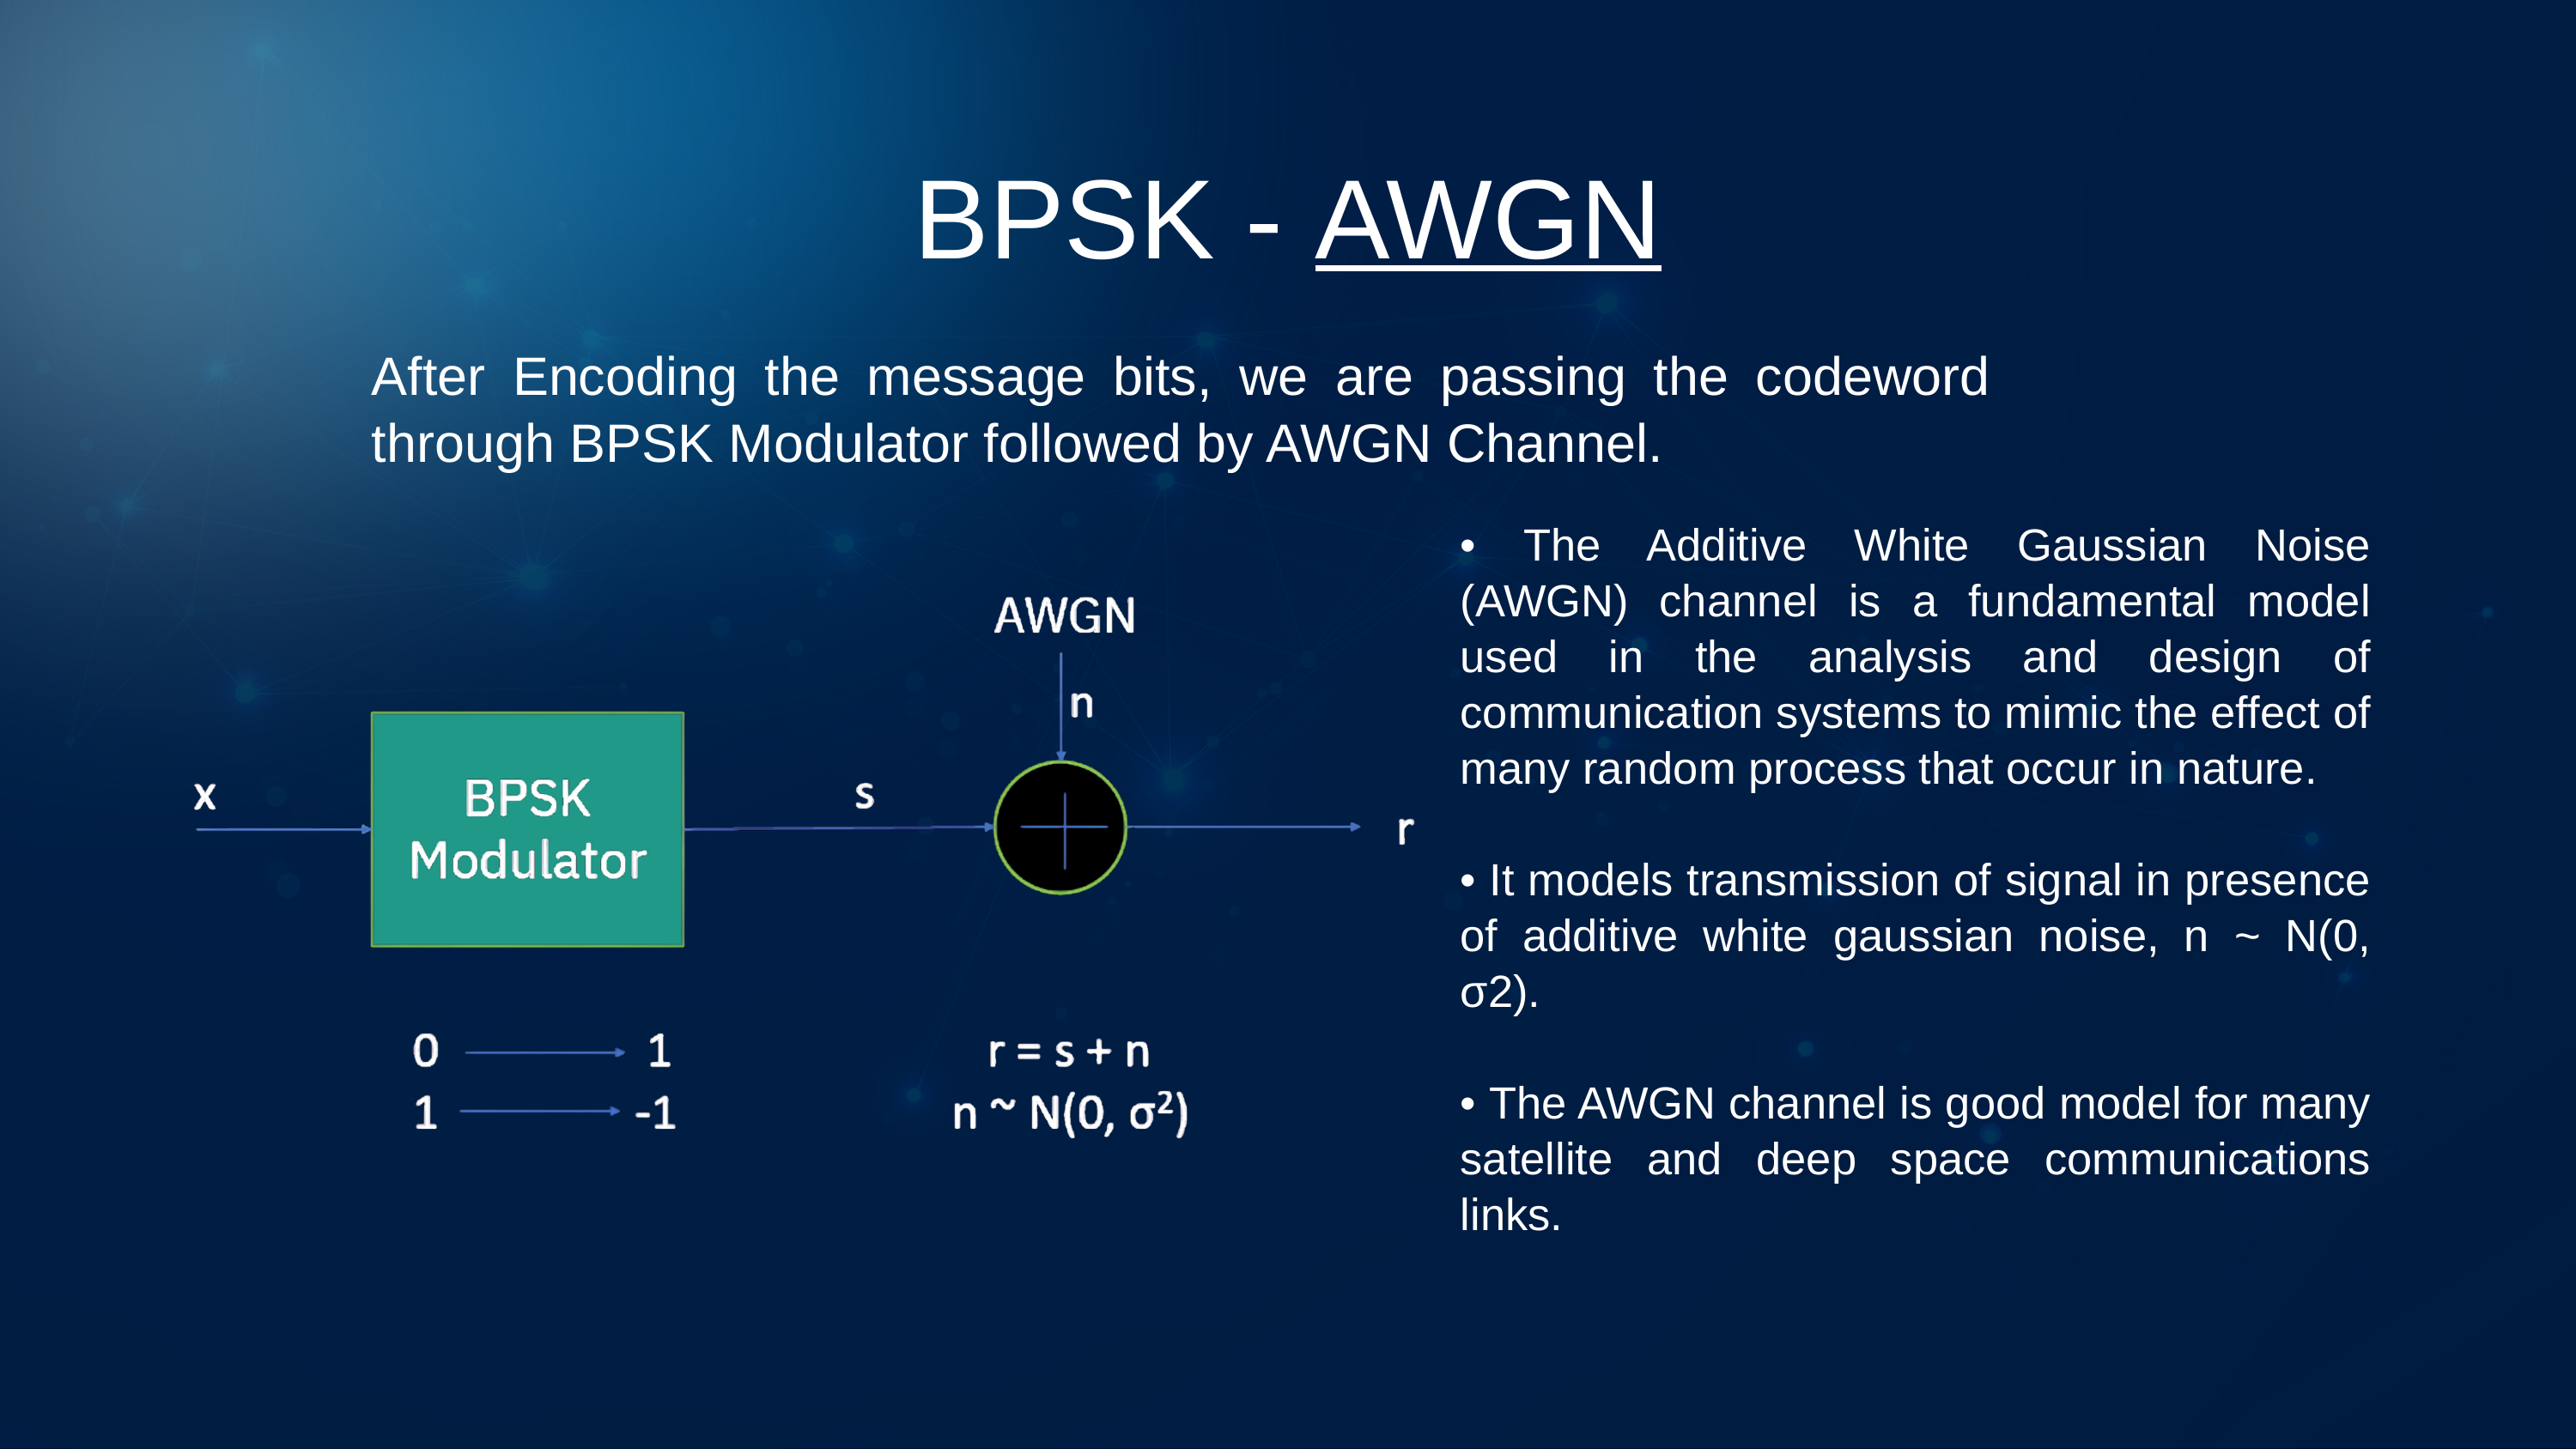

BPSK - AWGN

After Encoding the message bits, we are passing the codeword through BPSK Modulator followed by AWGN Channel.

• The Additive White Gaussian Noise (AWGN) channel is a fundamental model used in the analysis and design of communication systems to mimic the effect of many random process that occur in nature.

• It models transmission of signal in presence of additive white gaussian noise, n ~ N(0, σ2).

• The AWGN channel is good model for many satellite and deep space communications links.